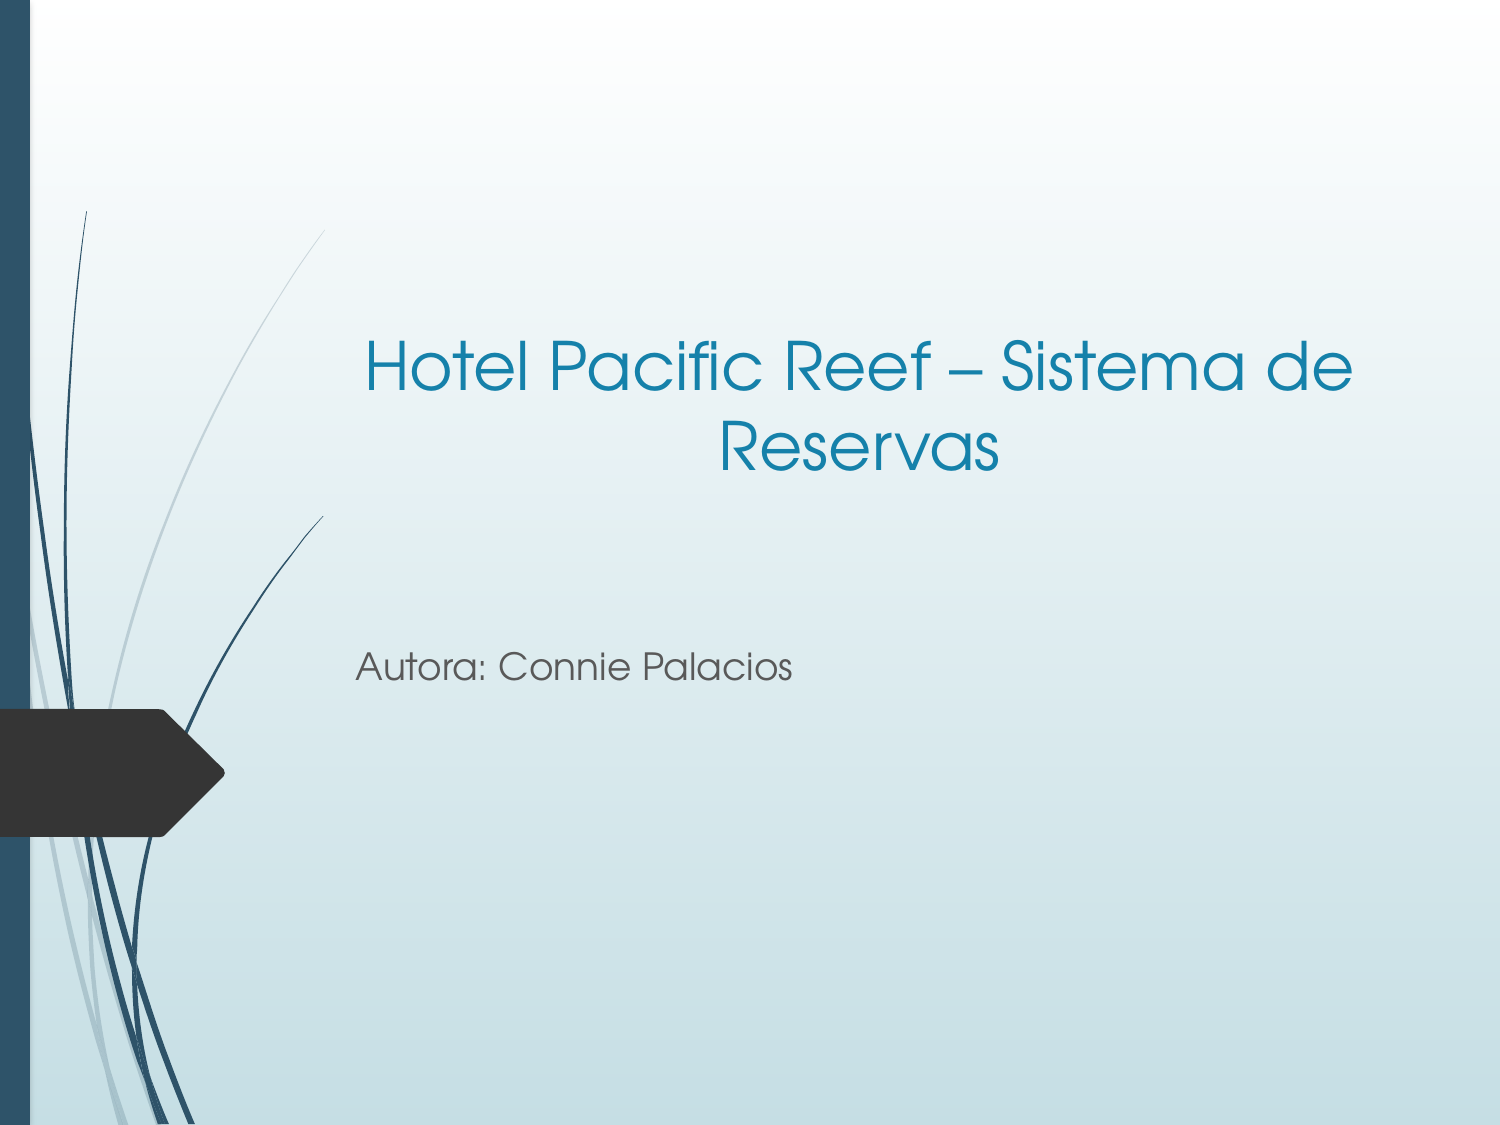

# Hotel Pacific Reef – Sistema de Reservas
Autora: Connie Palacios